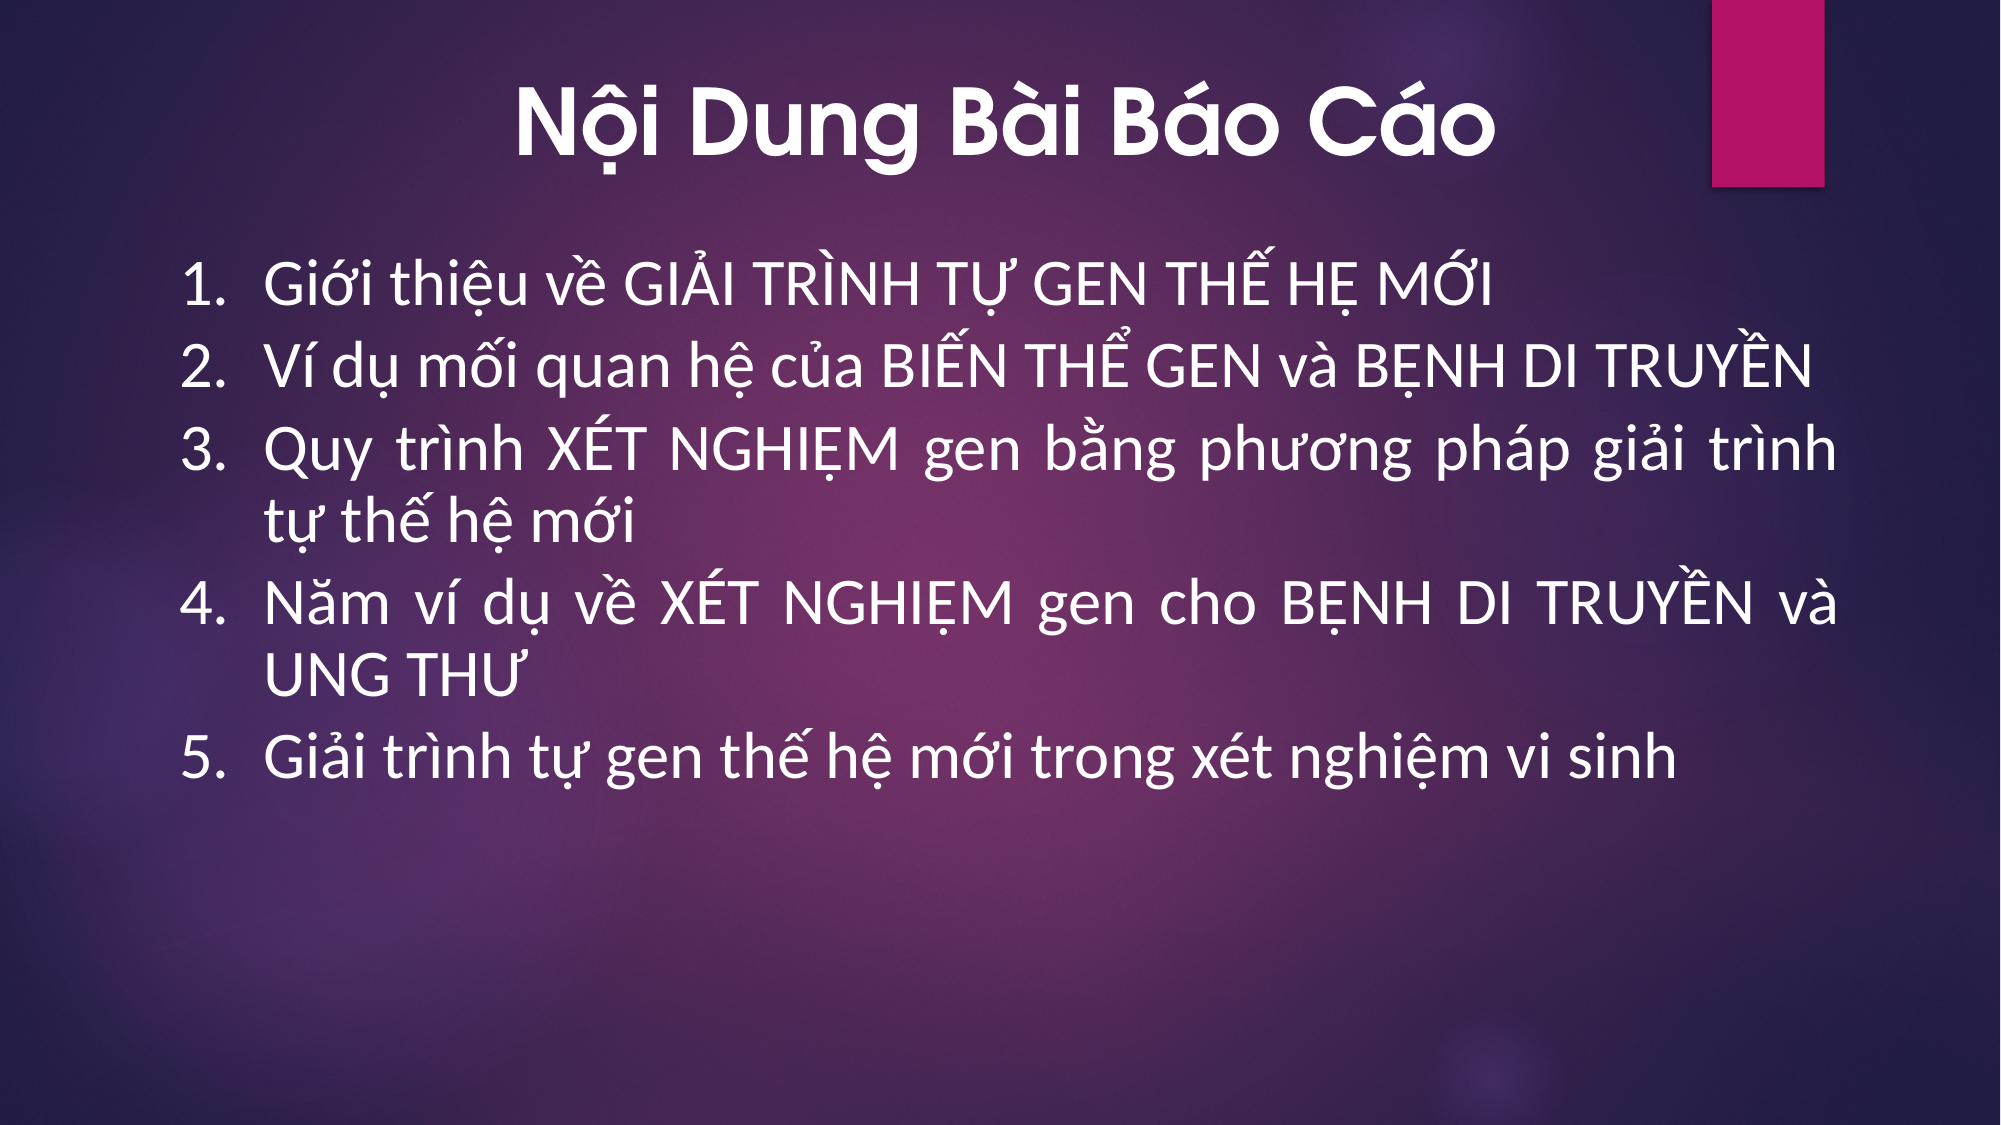

Nội Dung Bài Báo Cáo
Giới thiệu về GIẢI TRÌNH TỰ GEN THẾ HỆ MỚI
Ví dụ mối quan hệ của BIẾN THỂ GEN và BỆNH DI TRUYỀN
Quy trình XÉT NGHIỆM gen bằng phương pháp giải trình tự thế hệ mới
Năm ví dụ về XÉT NGHIỆM gen cho BỆNH DI TRUYỀN và UNG THƯ
Giải trình tự gen thế hệ mới trong xét nghiệm vi sinh